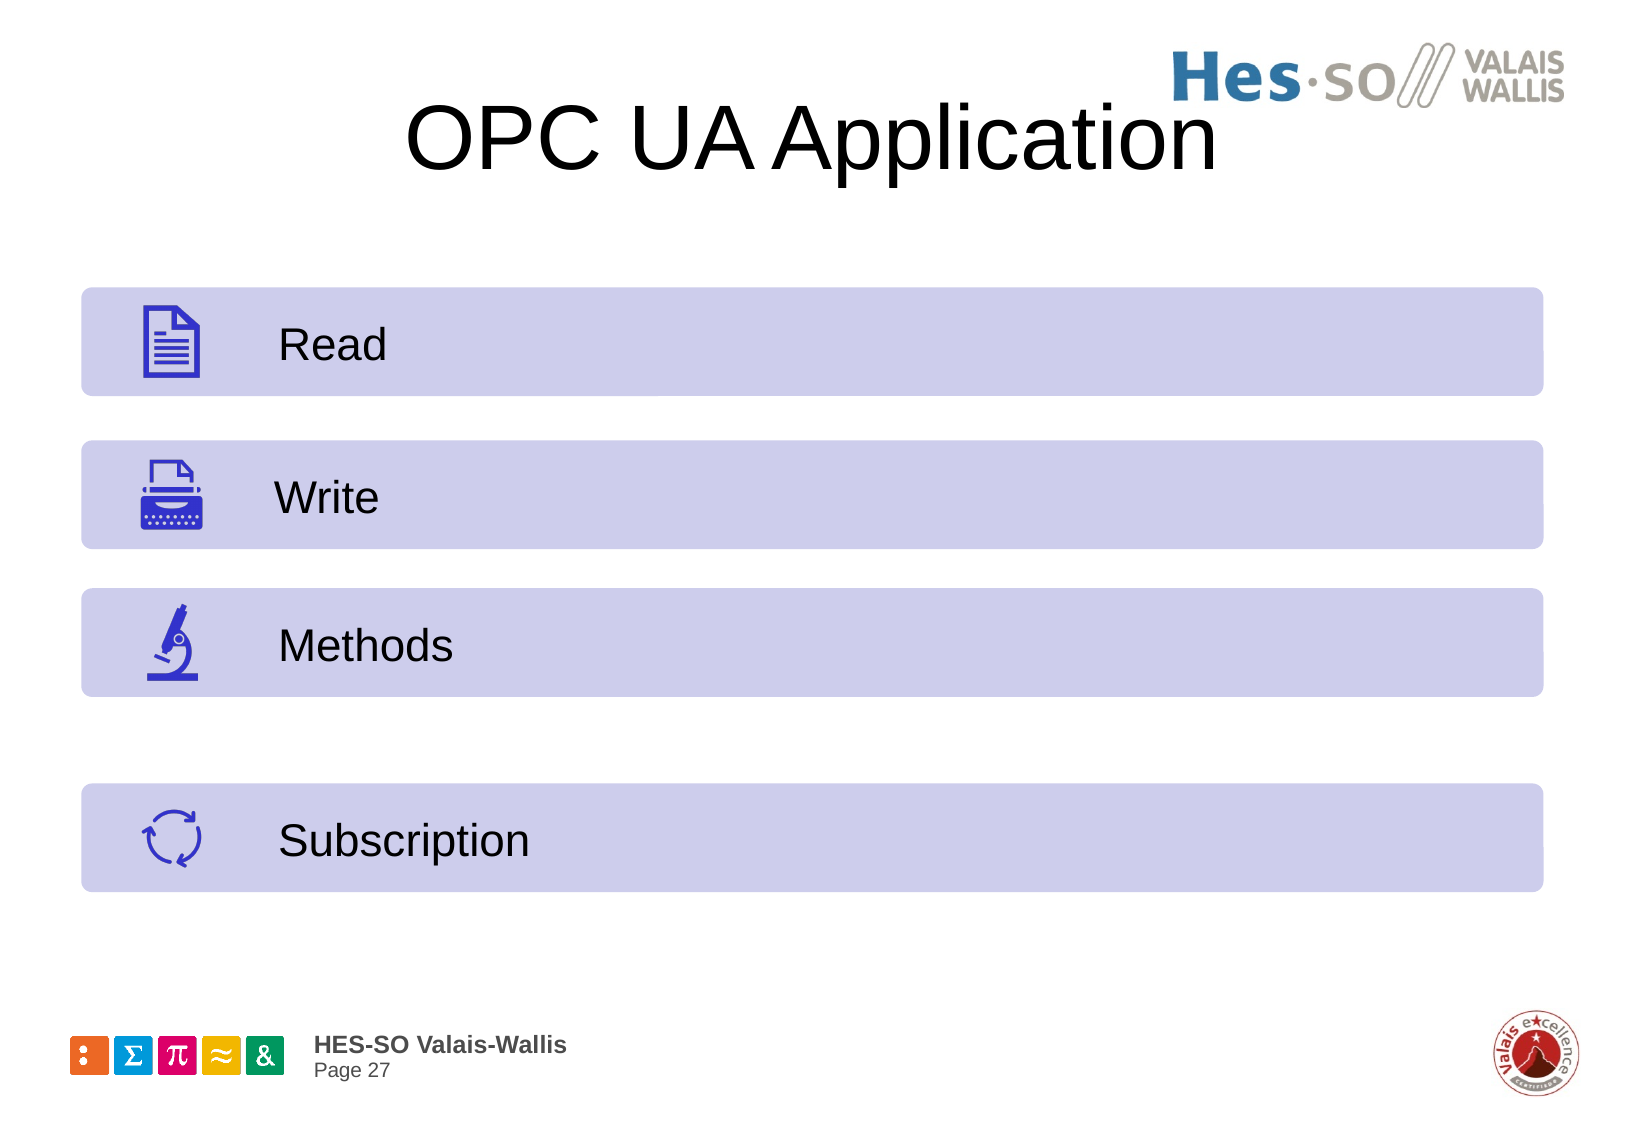

# OPC UA Application
Read
Write
Methods
Subscription